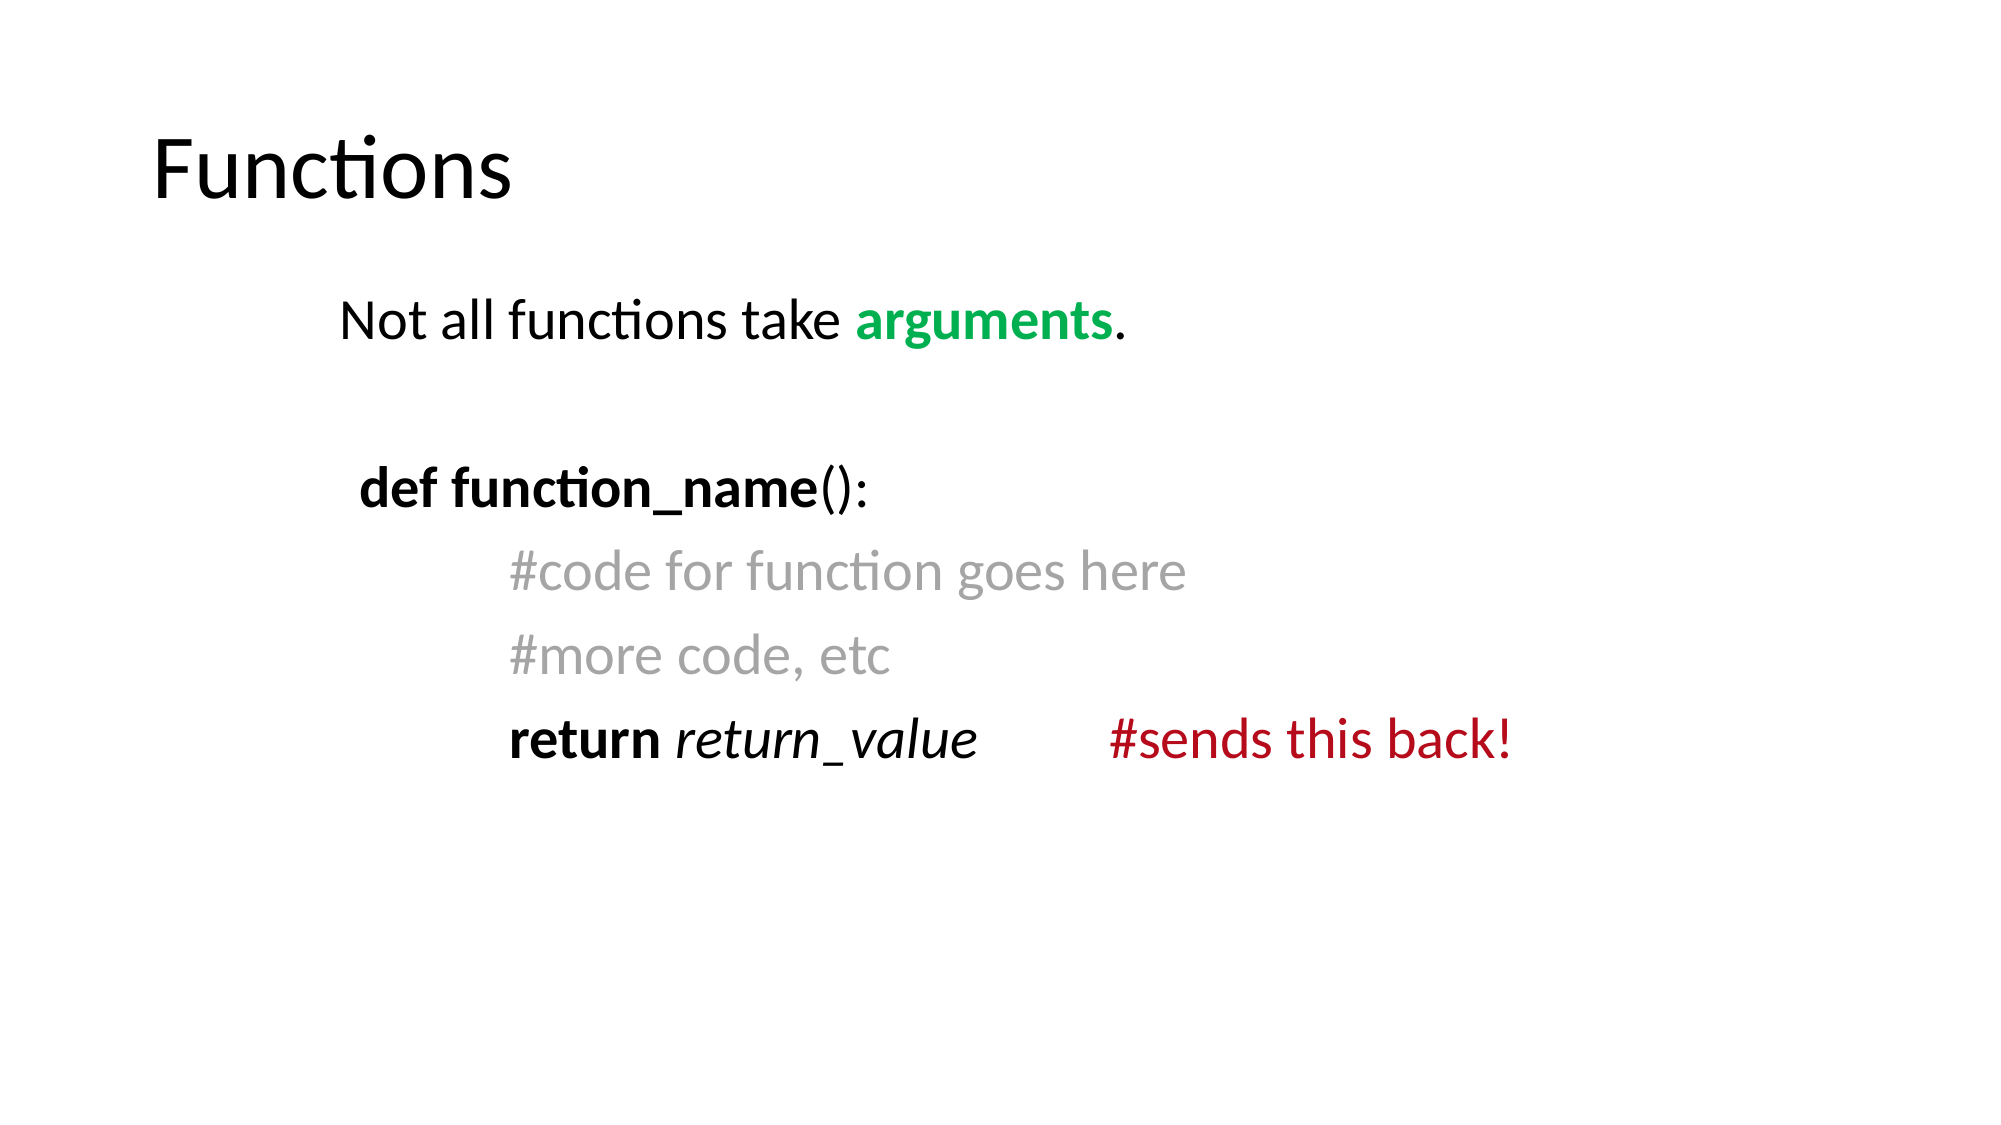

# Functions
Not all functions take arguments.

def function_name():
	#code for function goes here
	#more code, etc
	return return_value	#sends this back!